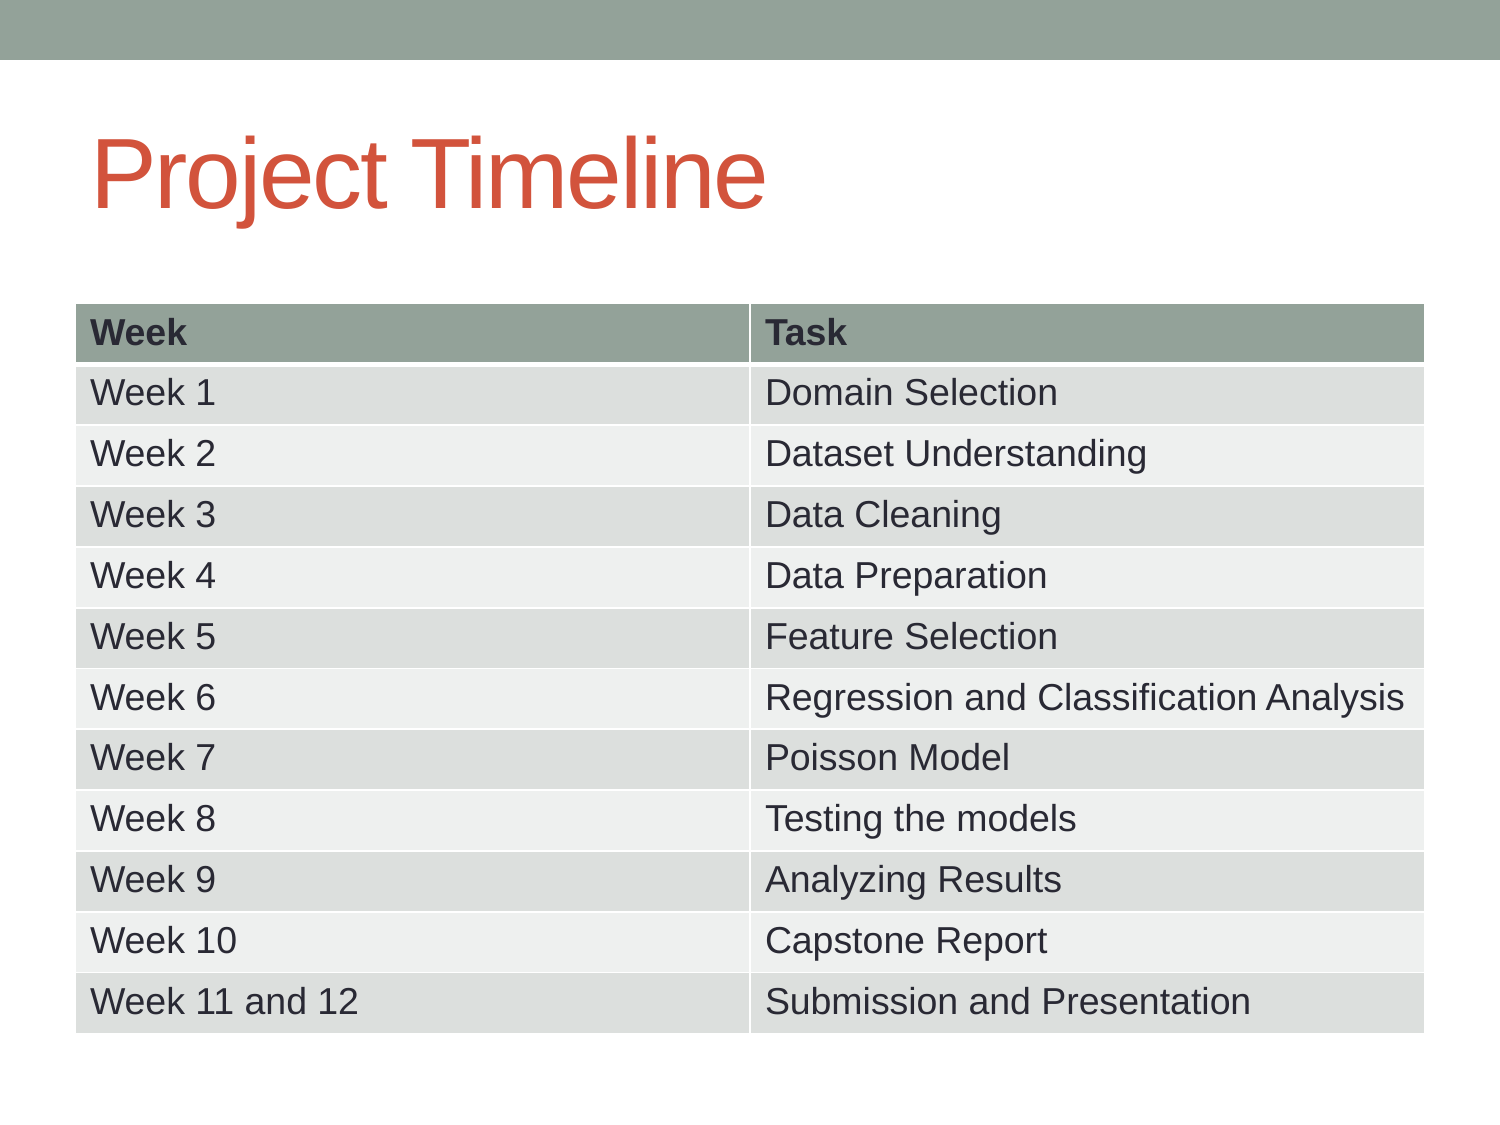

# Project Timeline
| Week | Task |
| --- | --- |
| Week 1 | Domain Selection |
| Week 2 | Dataset Understanding |
| Week 3 | Data Cleaning |
| Week 4 | Data Preparation |
| Week 5 | Feature Selection |
| Week 6 | Regression and Classification Analysis |
| Week 7 | Poisson Model |
| Week 8 | Testing the models |
| Week 9 | Analyzing Results |
| Week 10 | Capstone Report |
| Week 11 and 12 | Submission and Presentation |